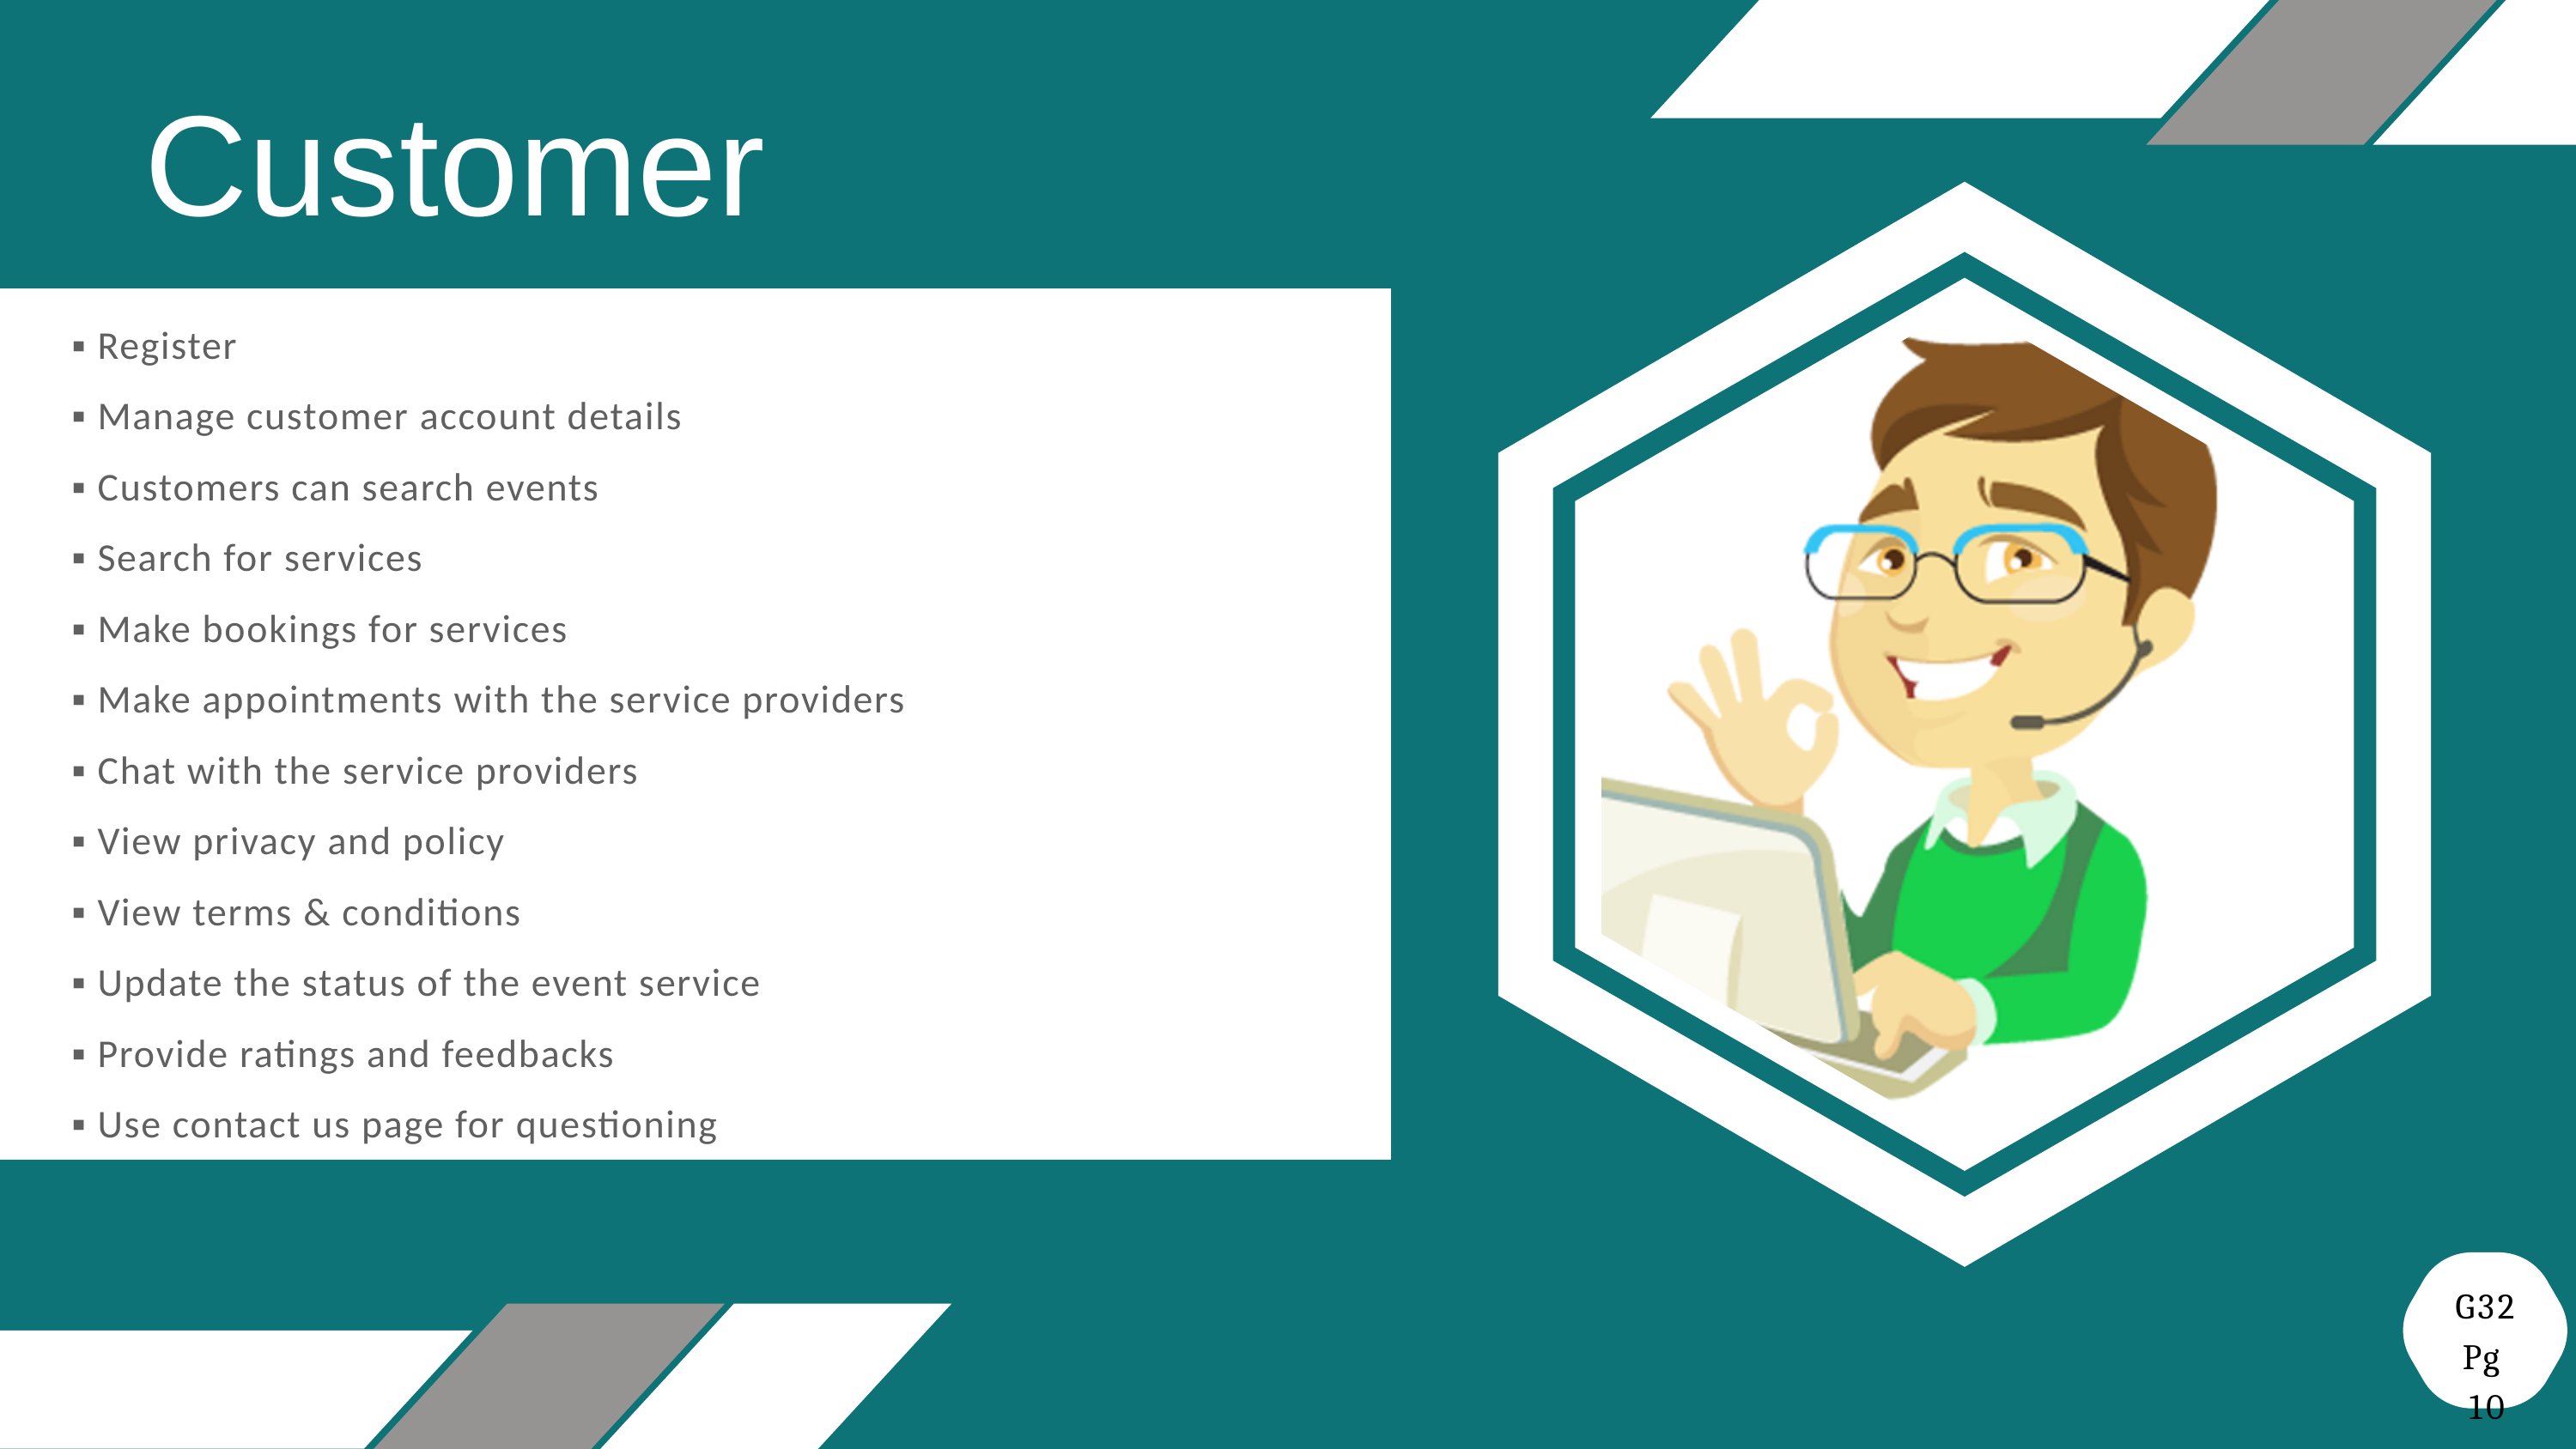

Customer

▪ Register
▪ Manage customer account details
▪ Customers can search events
▪ Search for services
▪ Make bookings for services
▪ Make appointments with the service providers
▪ Chat with the service providers
▪ View privacy and policy
▪ View terms & conditions
▪ Update the status of the event service
▪ Provide ratings and feedbacks
▪ Use contact us page for questioning

G32
Pg  10